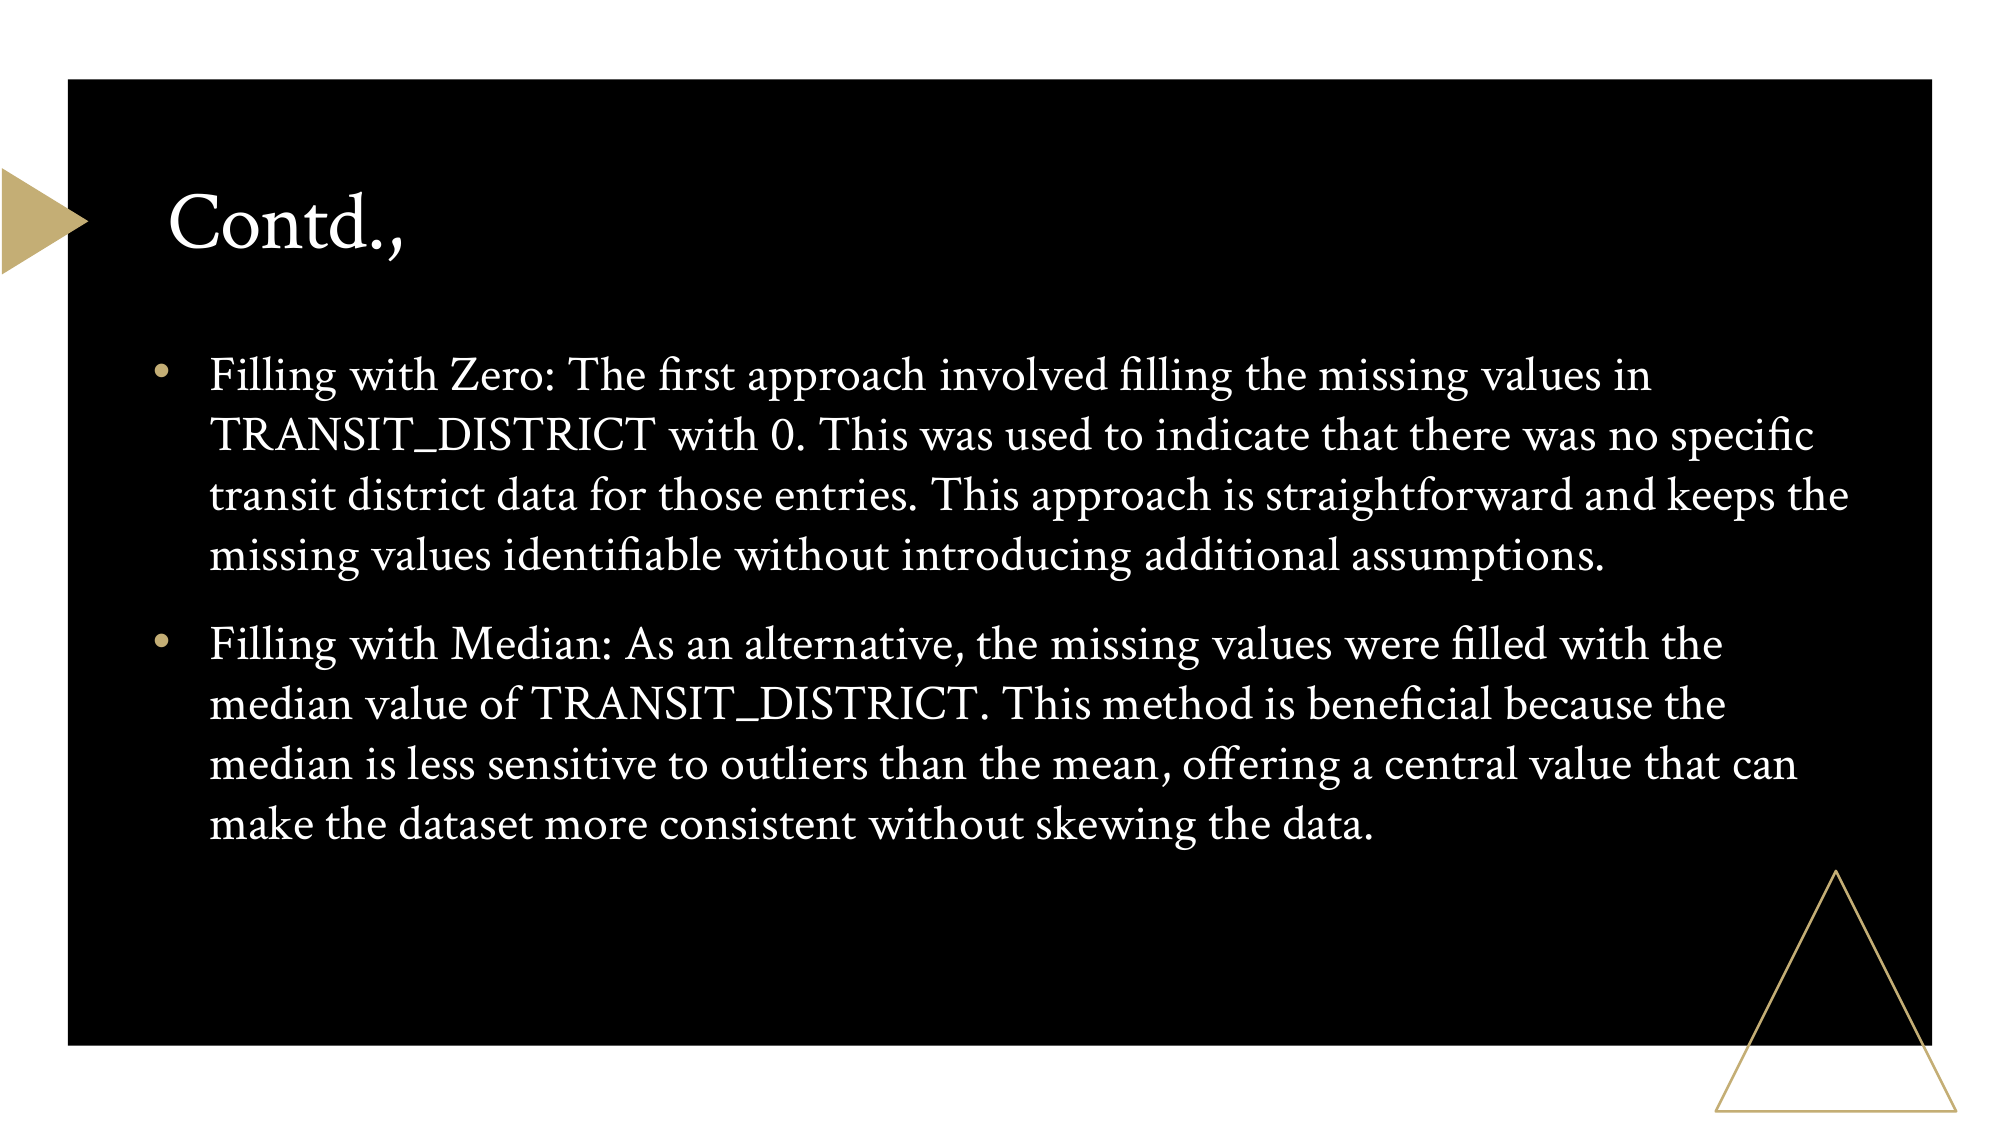

# Contd.,
Filling with Zero: The first approach involved filling the missing values in TRANSIT_DISTRICT with 0. This was used to indicate that there was no specific transit district data for those entries. This approach is straightforward and keeps the missing values identifiable without introducing additional assumptions.
Filling with Median: As an alternative, the missing values were filled with the median value of TRANSIT_DISTRICT. This method is beneficial because the median is less sensitive to outliers than the mean, offering a central value that can make the dataset more consistent without skewing the data.